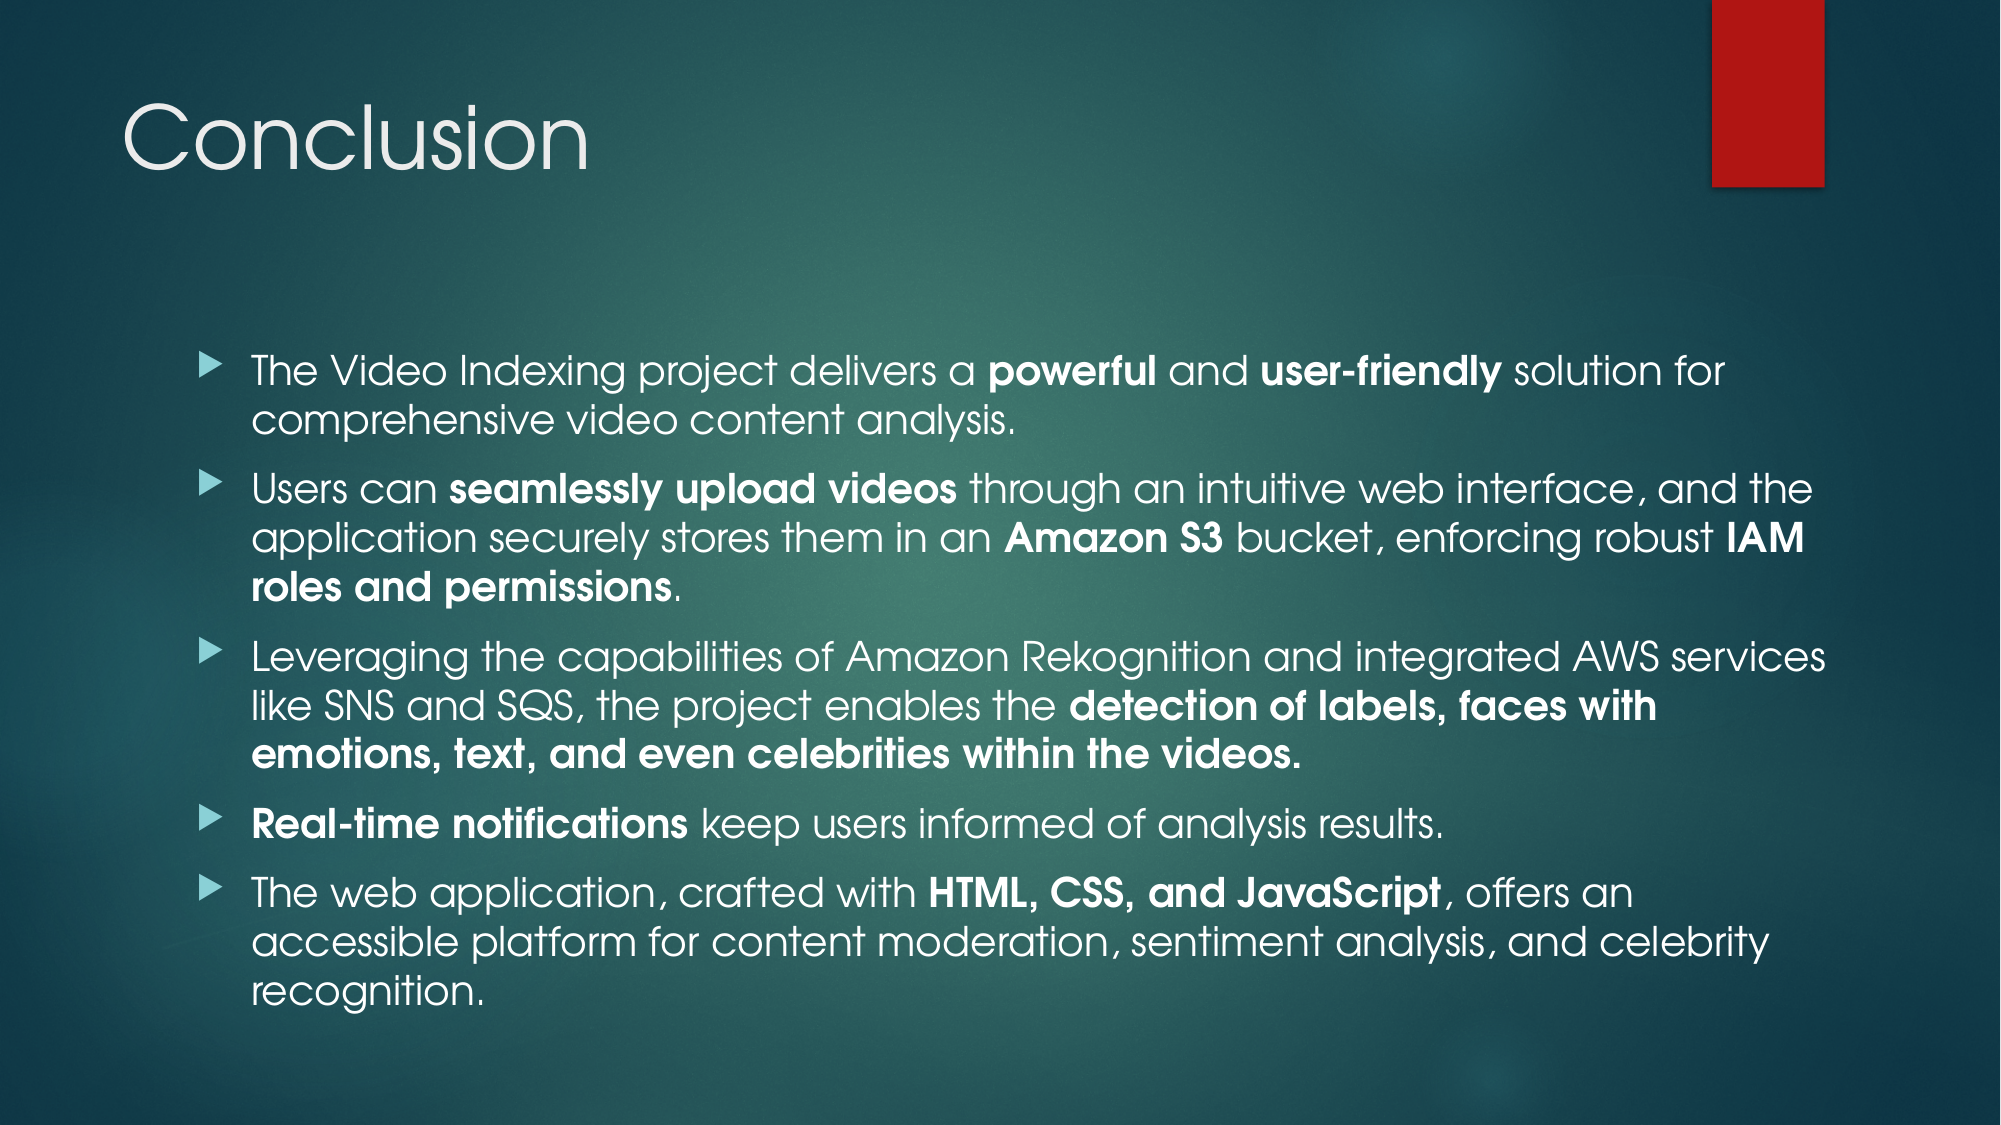

# Conclusion
The Video Indexing project delivers a powerful and user-friendly solution for comprehensive video content analysis.
Users can seamlessly upload videos through an intuitive web interface, and the application securely stores them in an Amazon S3 bucket, enforcing robust IAM roles and permissions.
Leveraging the capabilities of Amazon Rekognition and integrated AWS services like SNS and SQS, the project enables the detection of labels, faces with emotions, text, and even celebrities within the videos.
Real-time notifications keep users informed of analysis results.
The web application, crafted with HTML, CSS, and JavaScript, offers an accessible platform for content moderation, sentiment analysis, and celebrity recognition.